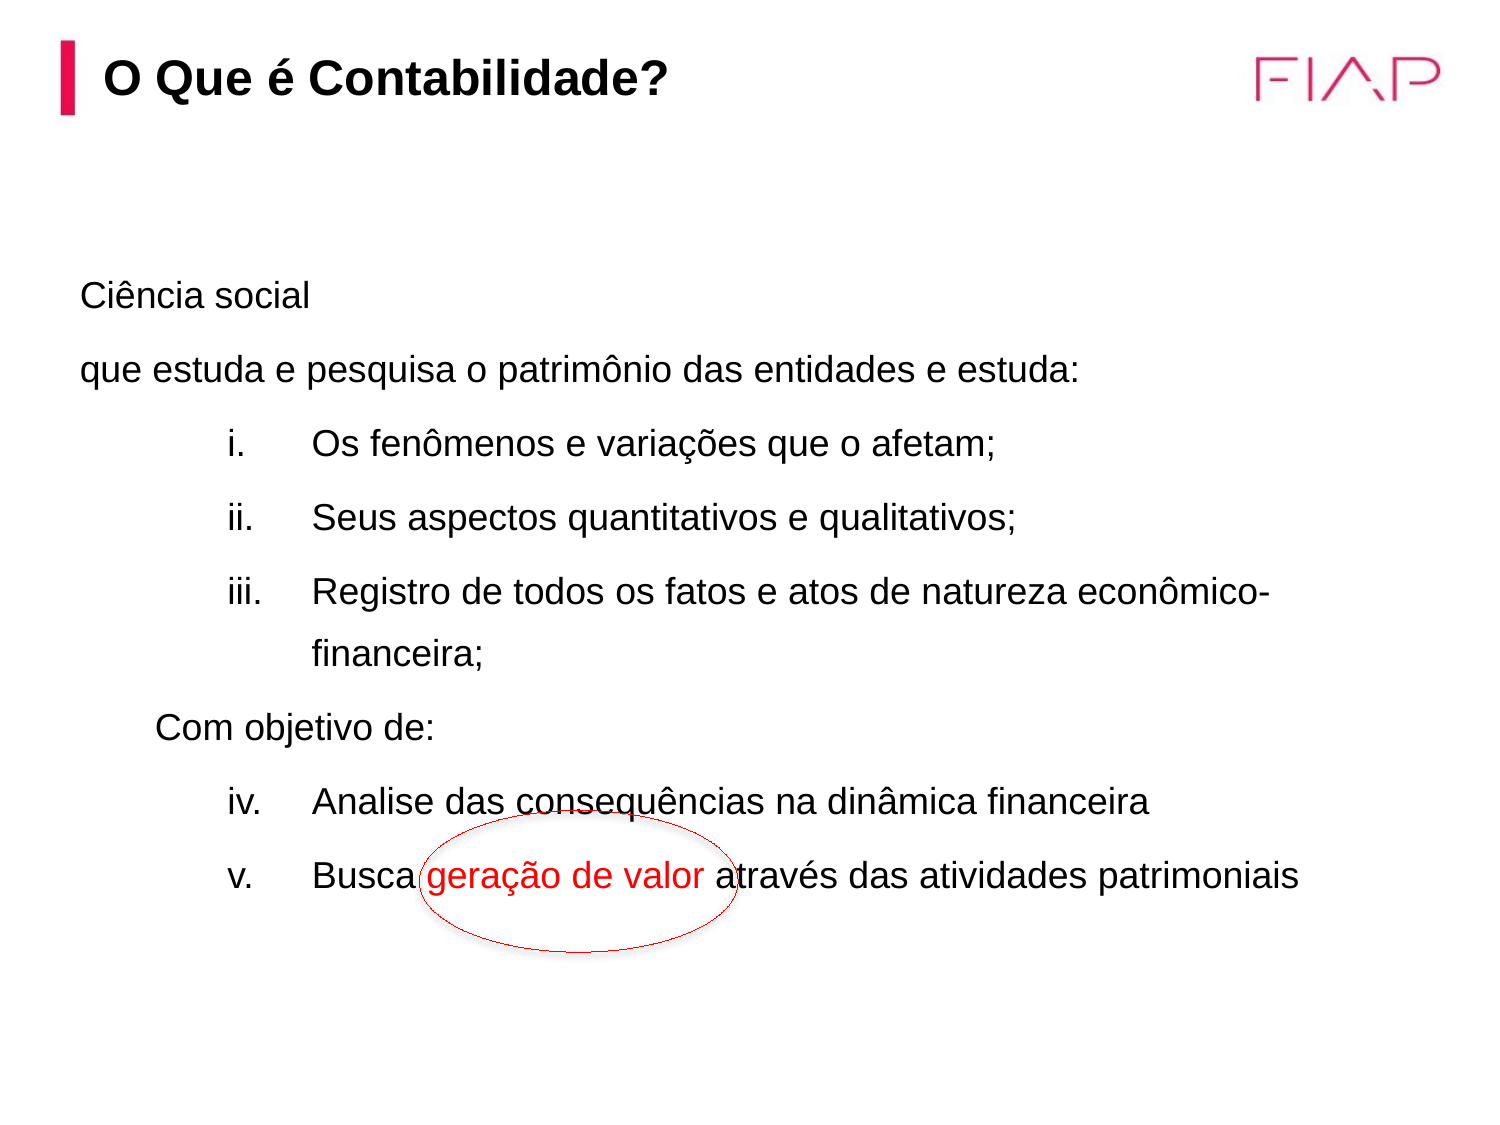

O Que é Contabilidade?

Ciência social
que estuda e pesquisa o patrimônio das entidades e estuda:
Os fenômenos e variações que o afetam;
Seus aspectos quantitativos e qualitativos;
Registro de todos os fatos e atos de natureza econômico-financeira;
Com objetivo de:
Analise das consequências na dinâmica financeira
Busca geração de valor através das atividades patrimoniais